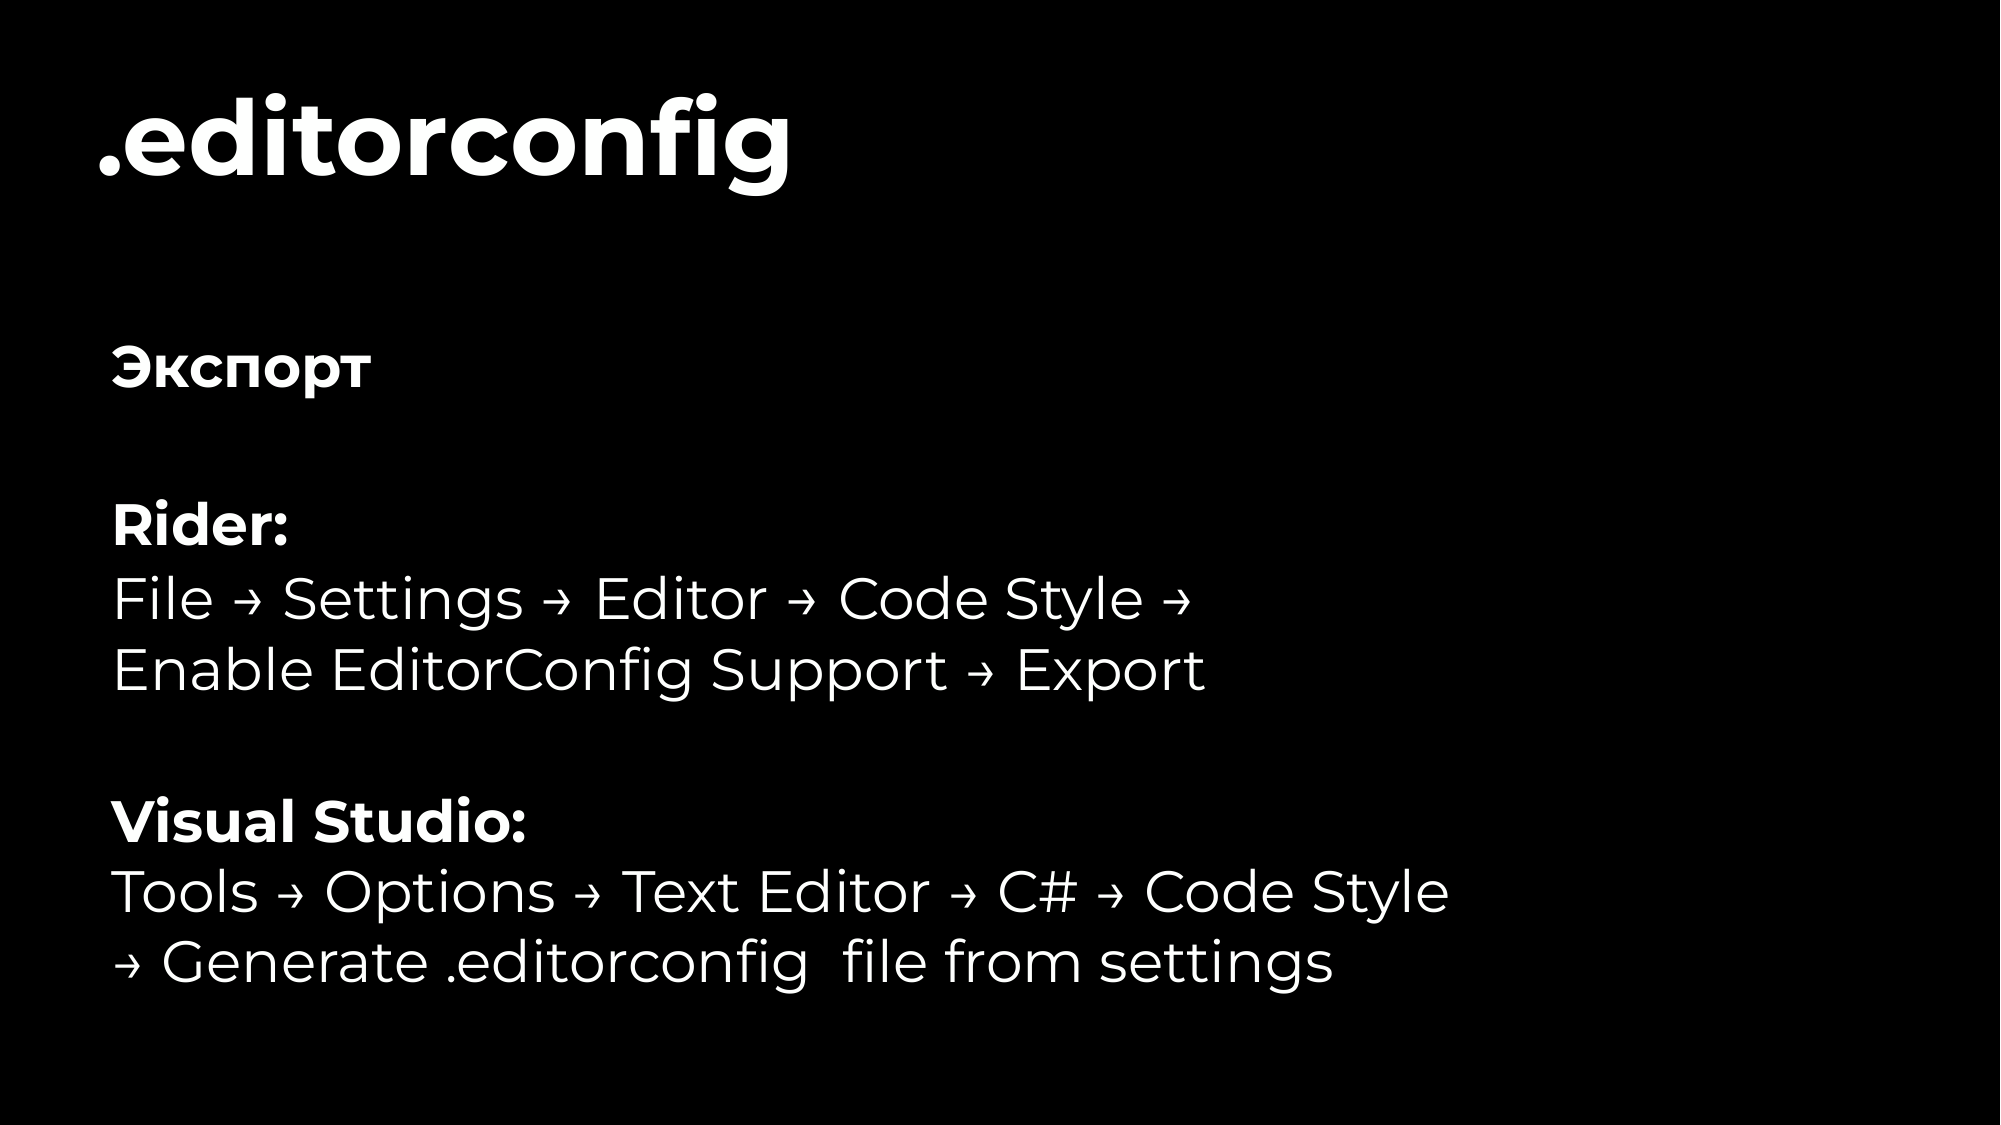

# .editorсonfig
Экспорт
Rider:
File → Settings → Editor → Code Style → Enable EditorConfig Support → Export
Visual Studio:
Tools → Options → Text Editor → C# → Code Style → Generate .editorconfig  file from settings